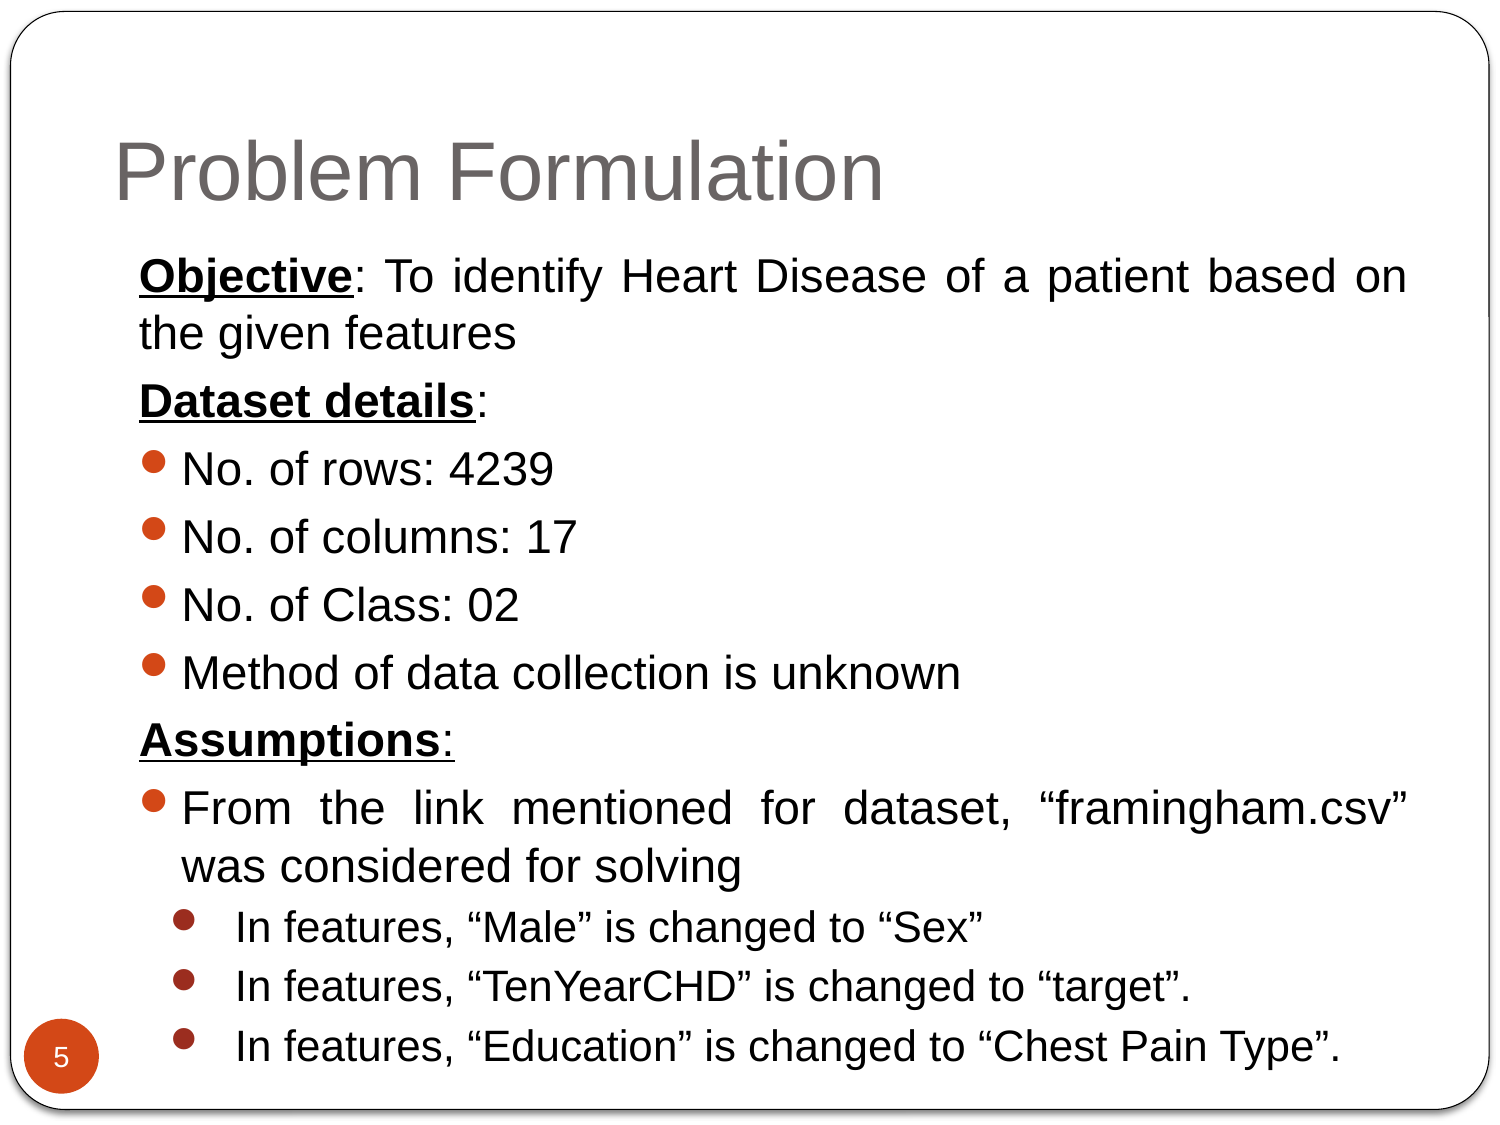

# Problem Formulation
Objective: To identify Heart Disease of a patient based on the given features
Dataset details:
No. of rows: 4239
No. of columns: 17
No. of Class: 02
Method of data collection is unknown
Assumptions:
From the link mentioned for dataset, “framingham.csv” was considered for solving
In features, “Male” is changed to “Sex”
In features, “TenYearCHD” is changed to “target”.
In features, “Education” is changed to “Chest Pain Type”.
5